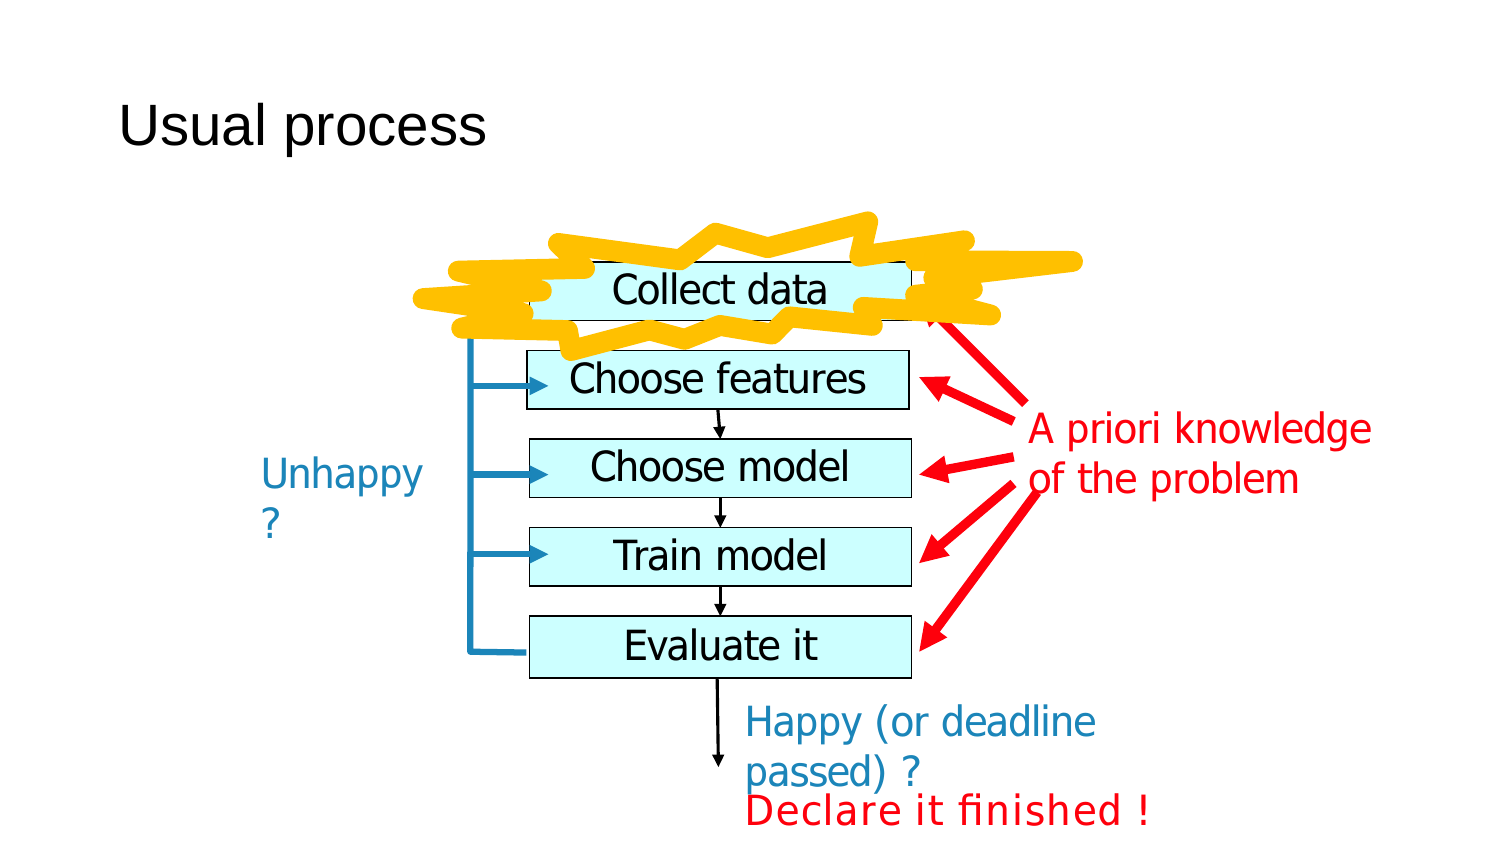

# Usual process

Collect data

Choose features
A priori knowledge
of the problem
Unhappy?
Choose model
Train model
Evaluate it
Happy (or deadline passed) ?
Declare it finished !